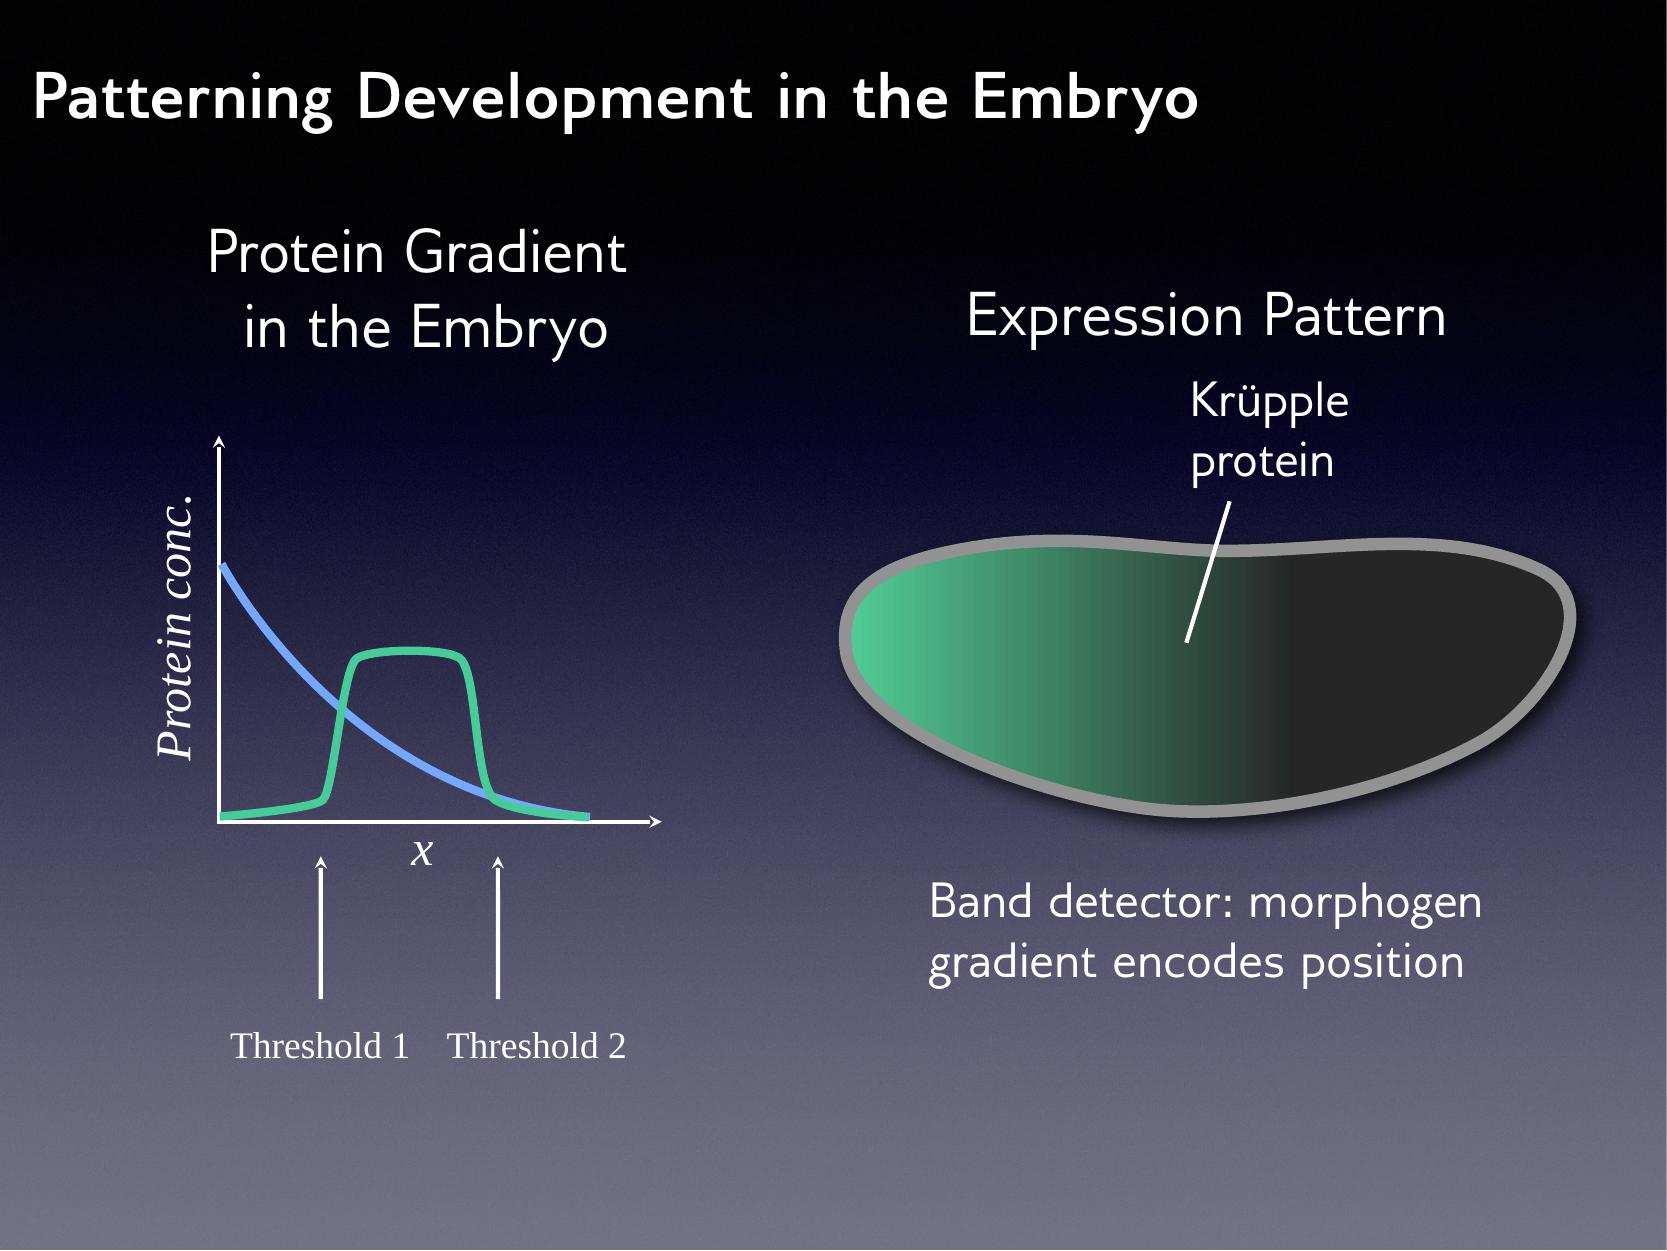

Patterning Development in the Embryo
Protein Gradient
in the Embryo
Expression Pattern
Krüpple
protein

Protein conc.
x

Band detector: morphogen gradient encodes position
Threshold 1
Threshold 2